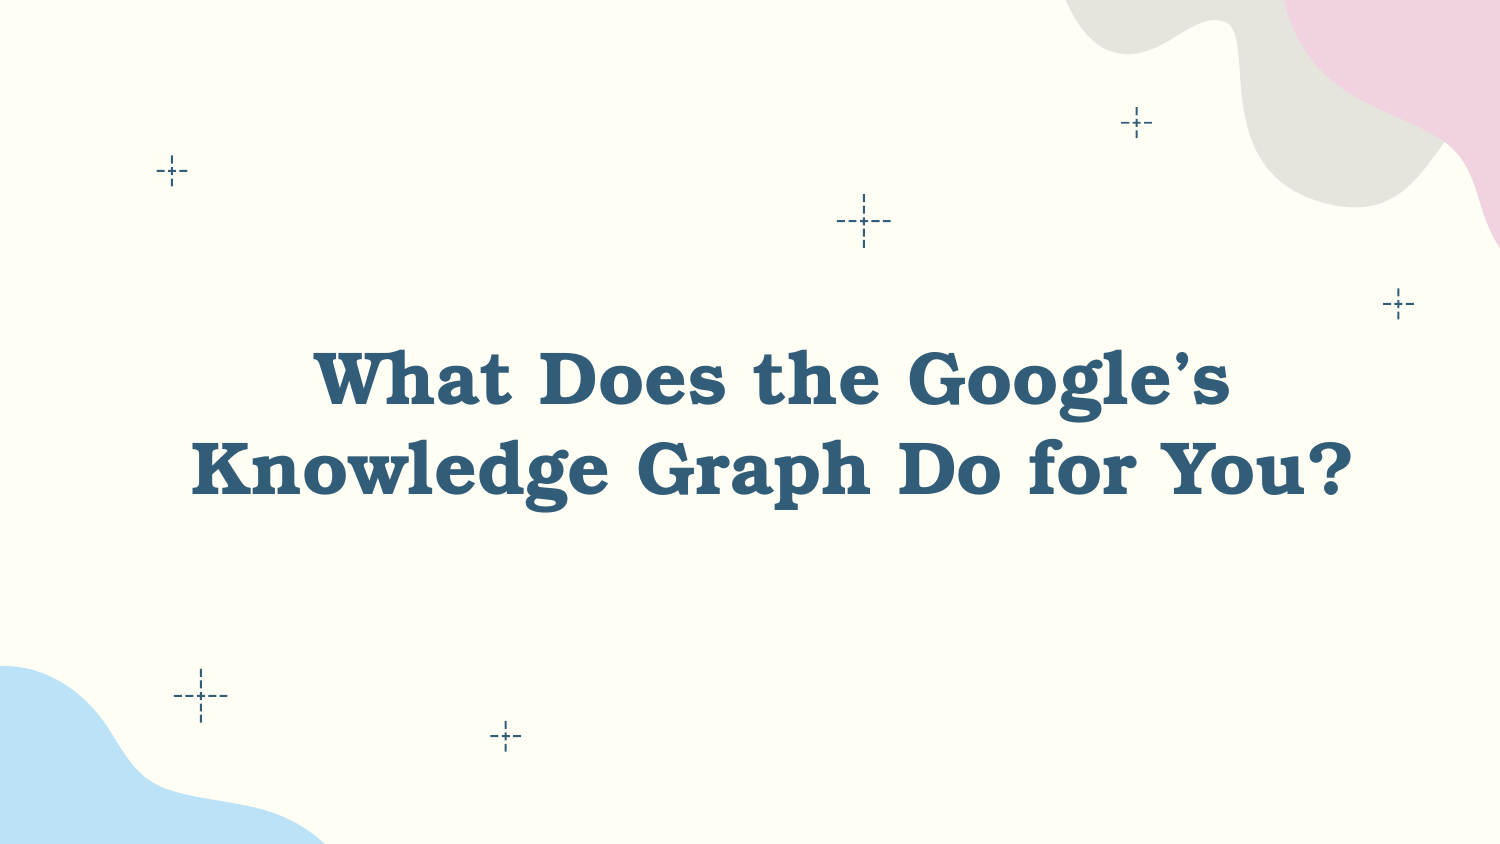

What Does the Google’s Knowledge Graph Do for You?